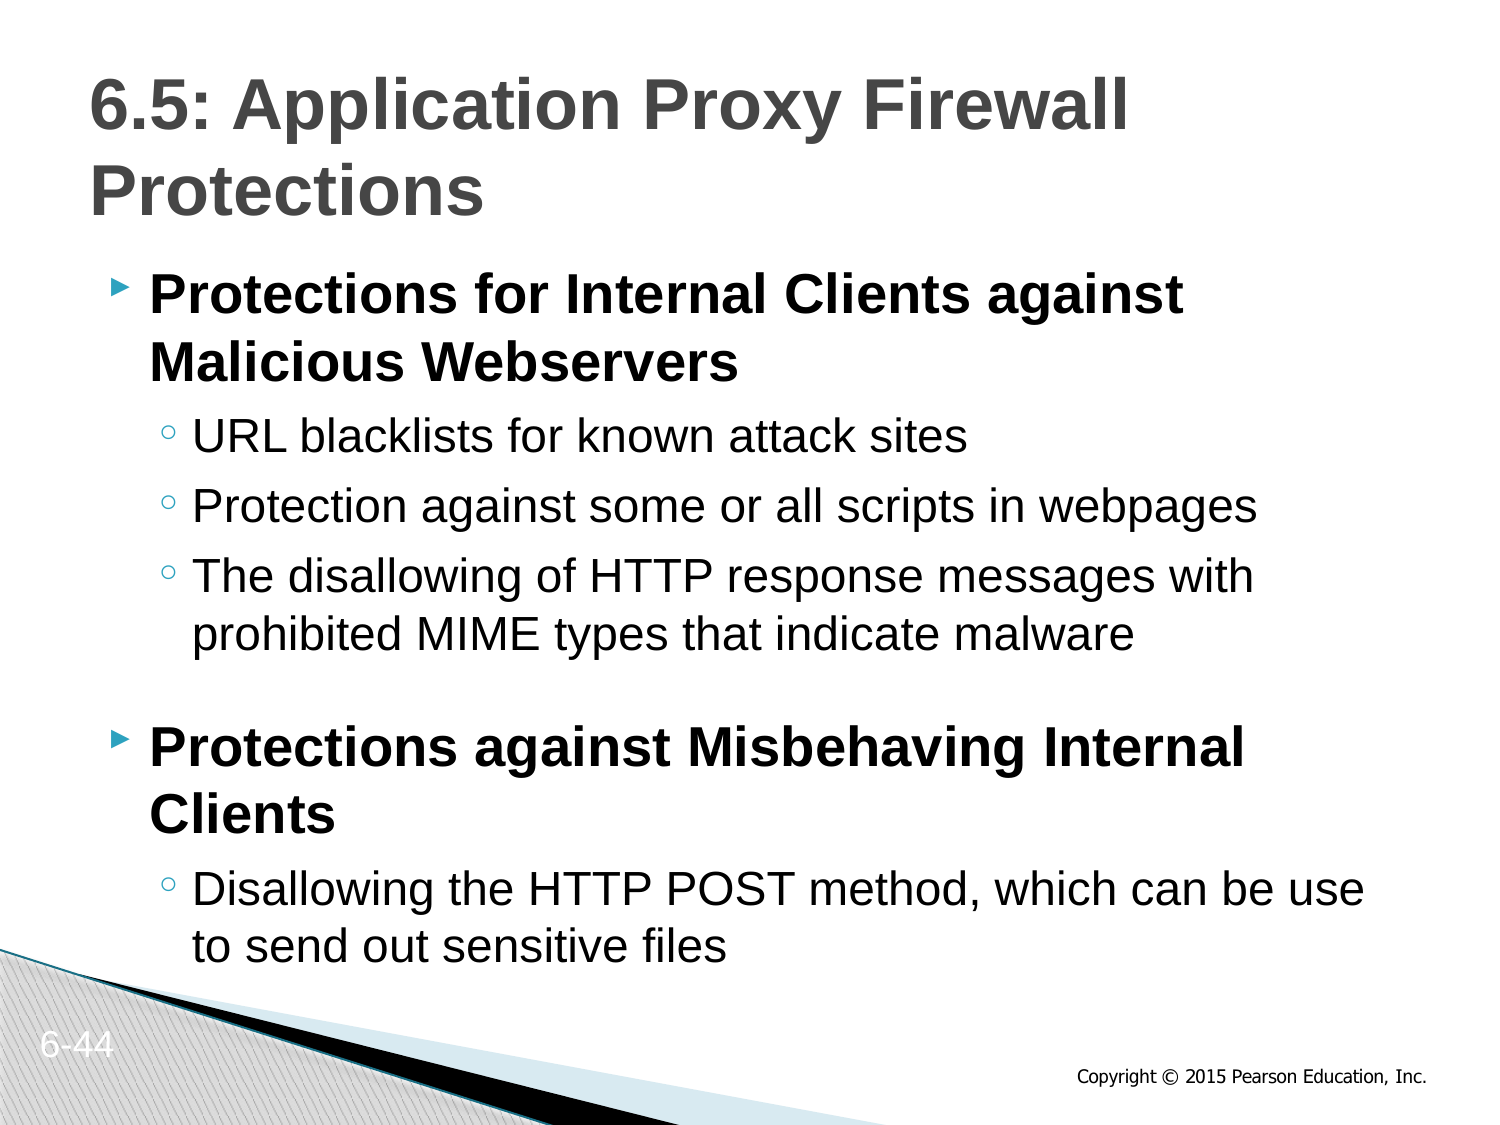

# 6.5: Application Proxy Firewall Protections
Protections for Internal Clients against Malicious Webservers
URL blacklists for known attack sites
Protection against some or all scripts in webpages
The disallowing of HTTP response messages with prohibited MIME types that indicate malware
Protections against Misbehaving Internal Clients
Disallowing the HTTP POST method, which can be use to send out sensitive files

6-44